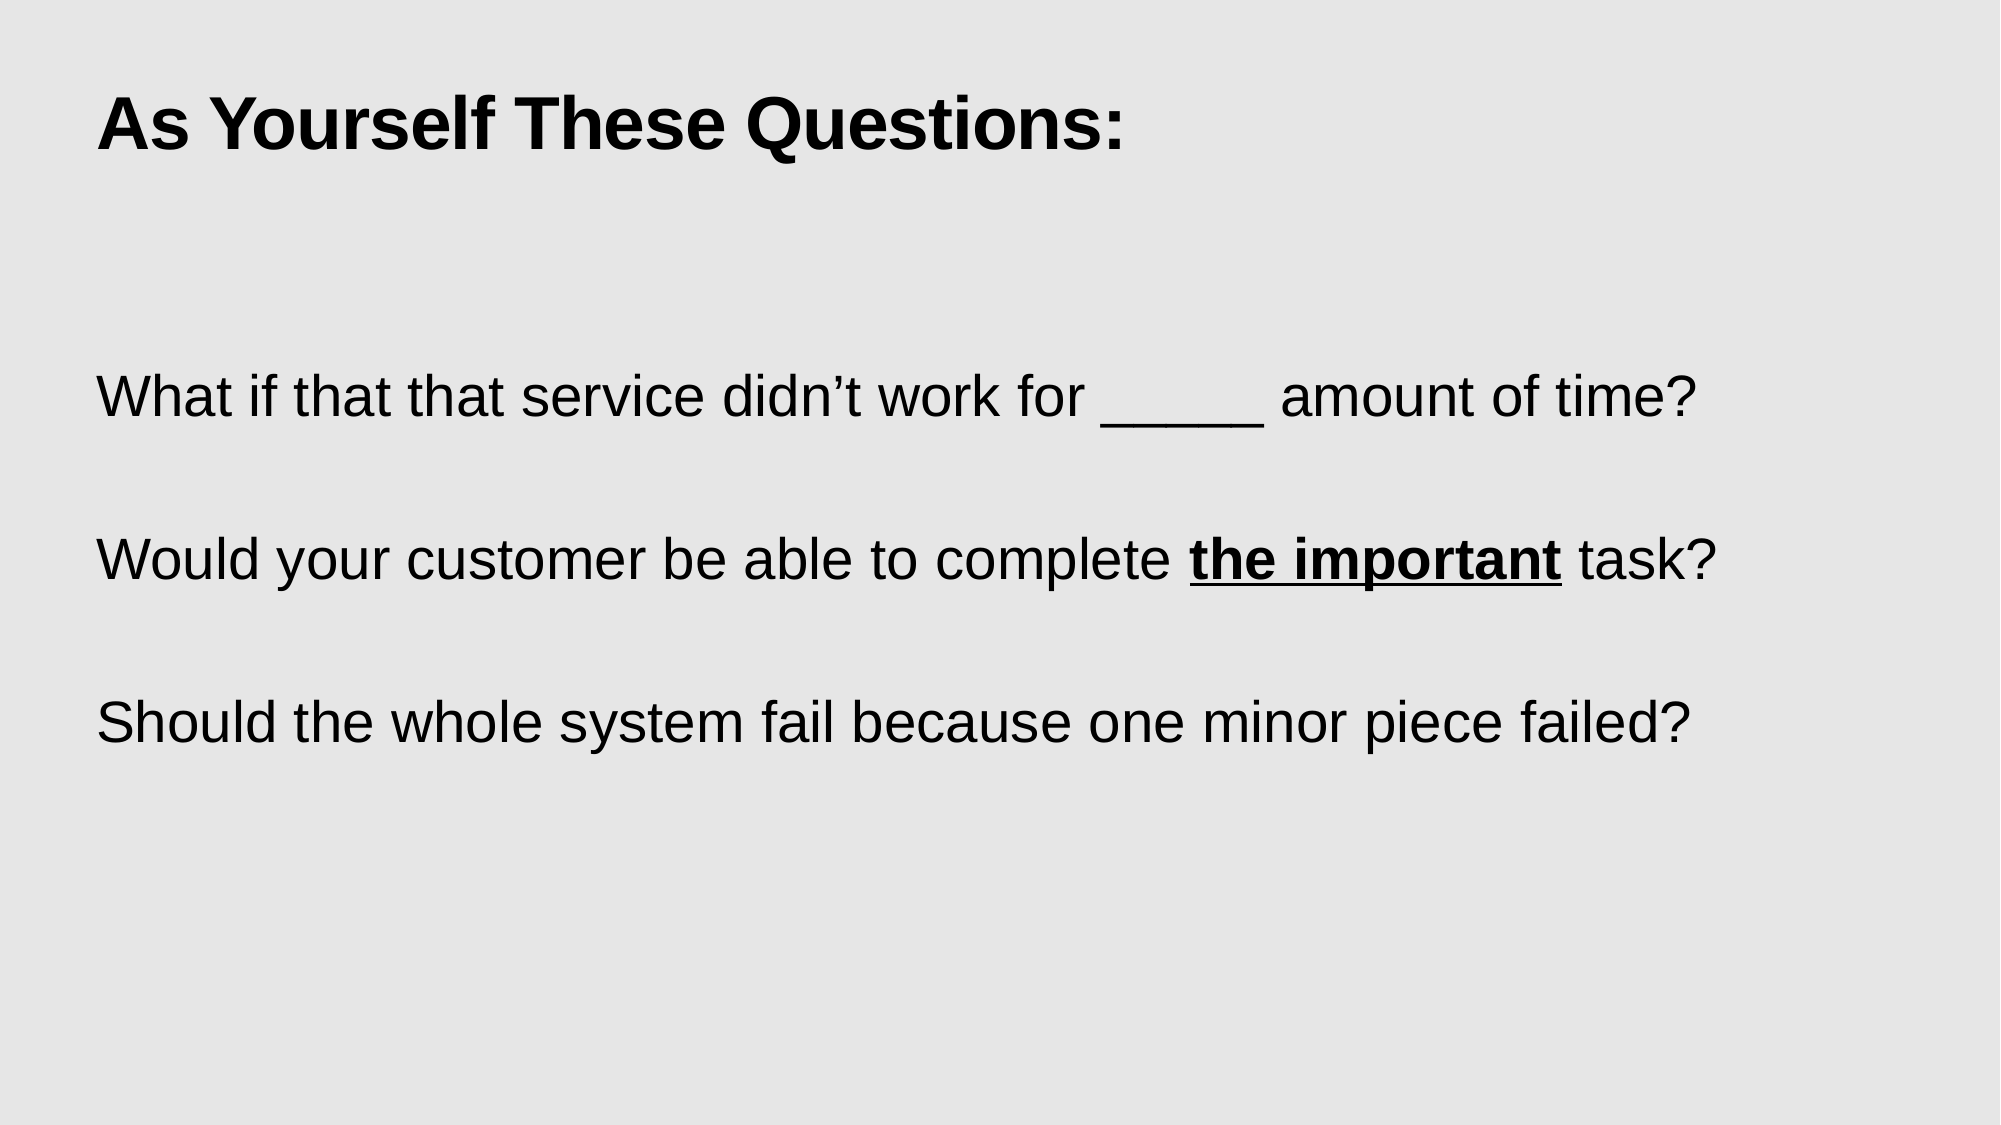

# As Yourself These Questions:
What if that that service didn’t work for _____ amount of time?

Would your customer be able to complete the important task?

Should the whole system fail because one minor piece failed?